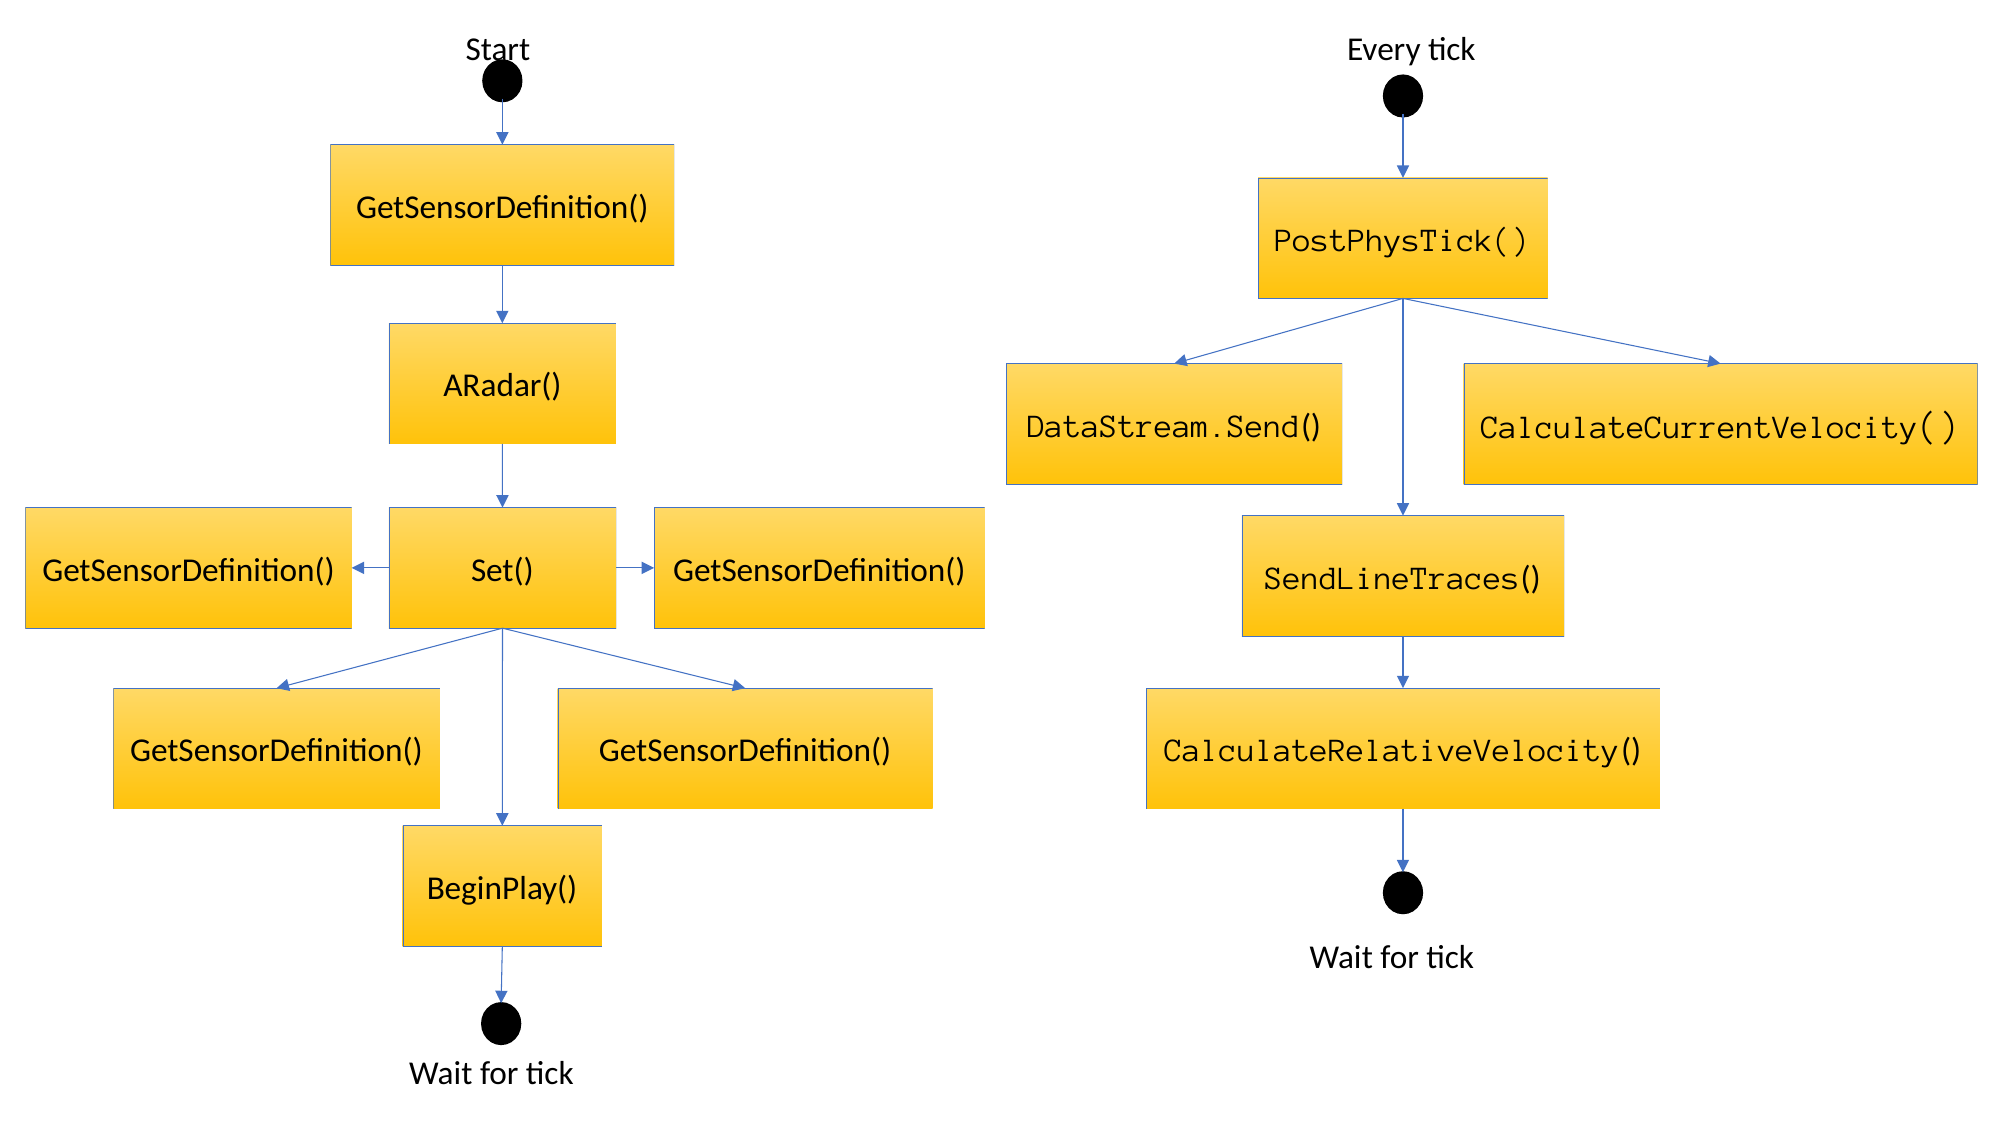

Every tick
Start

GetSensorDefinition()
PostPhysTick()
ARadar()
DataStream.Send()
CalculateCurrentVelocity()
GetSensorDefinition()
Set()
GetSensorDefinition()
SendLineTraces()
GetSensorDefinition()
GetSensorDefinition()
CalculateRelativeVelocity()
BeginPlay()

Wait for tick

Wait for tick